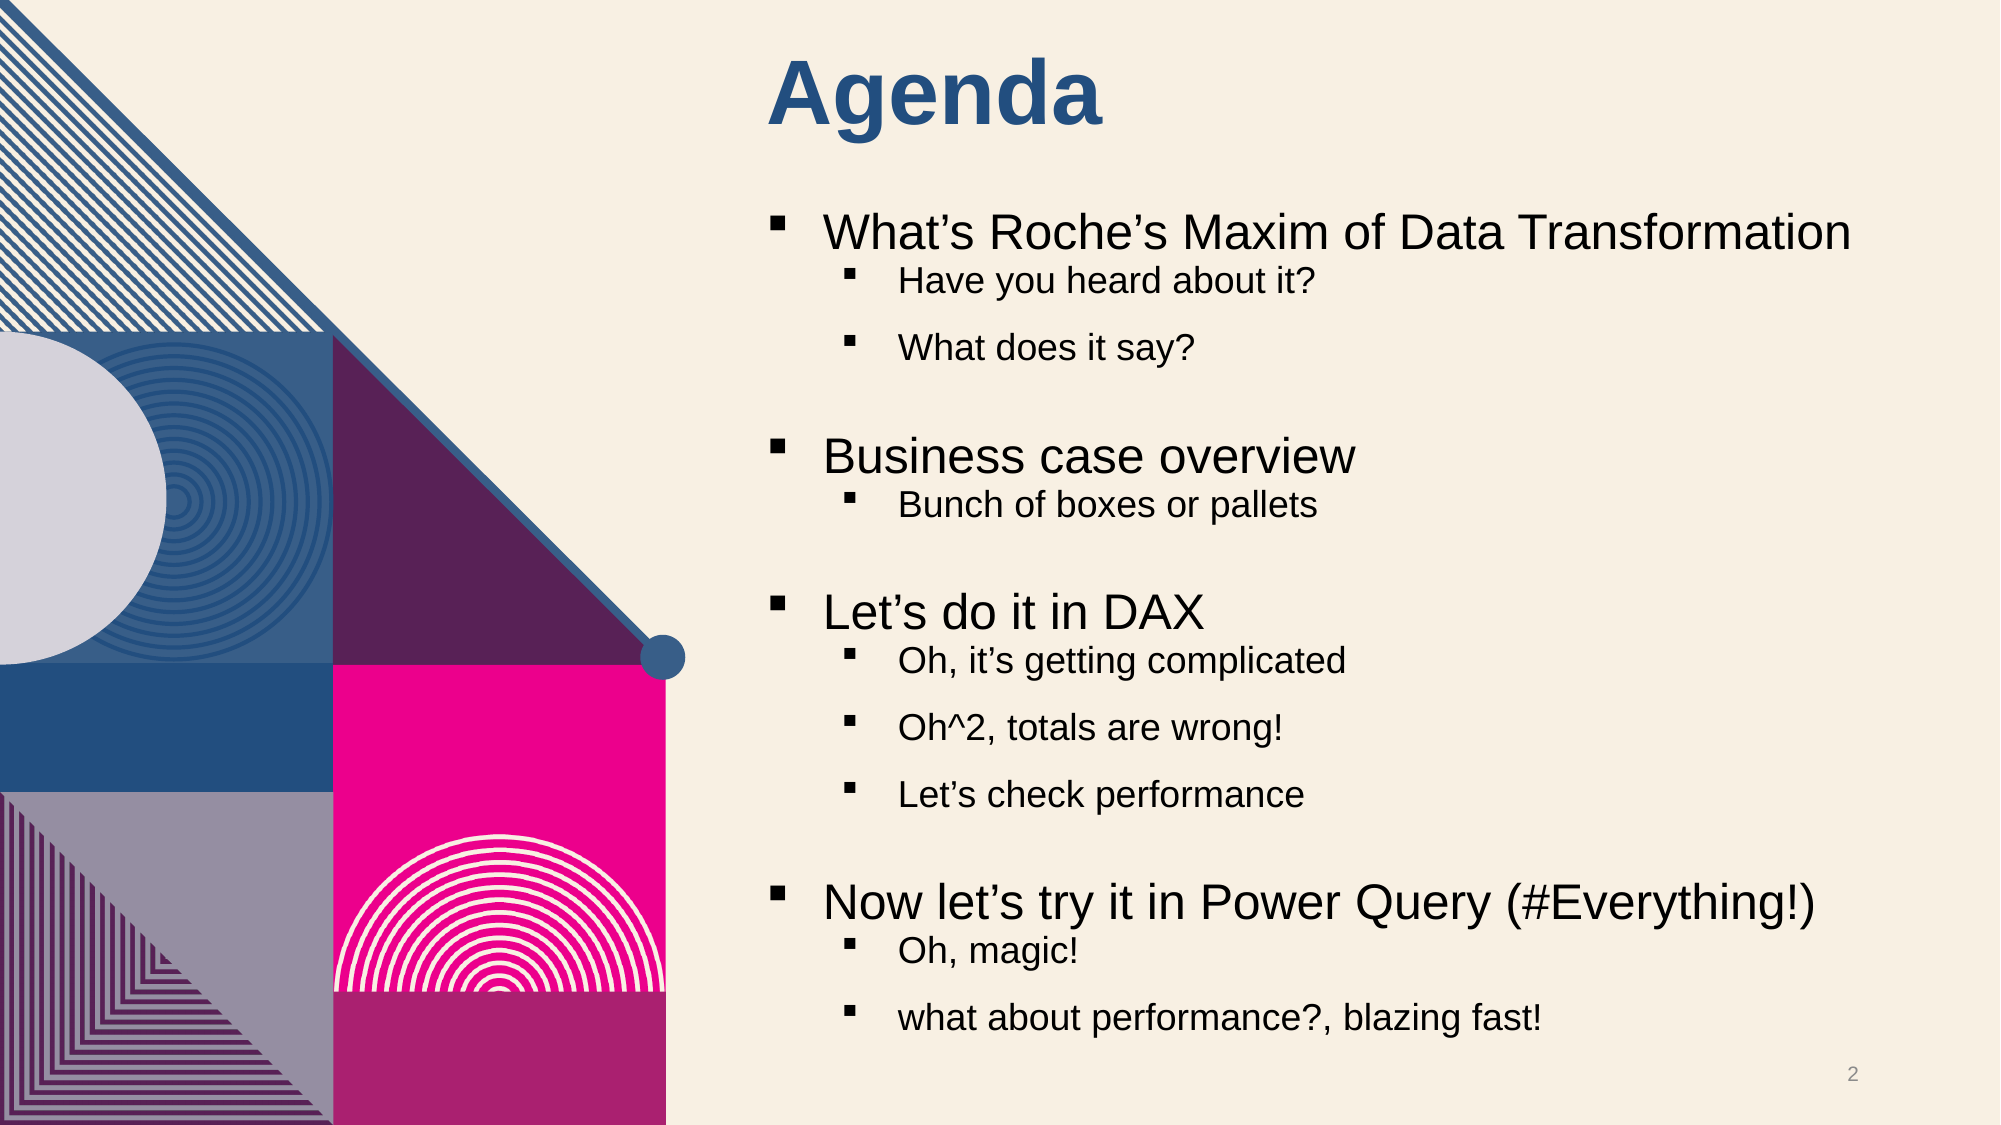

# Agenda
What’s Roche’s Maxim of Data Transformation
Have you heard about it?
What does it say?
Business case overview
Bunch of boxes or pallets
Let’s do it in DAX
Oh, it’s getting complicated
Oh^2, totals are wrong!
Let’s check performance
Now let’s try it in Power Query (#Everything!)
Oh, magic!
what about performance?, blazing fast!
2